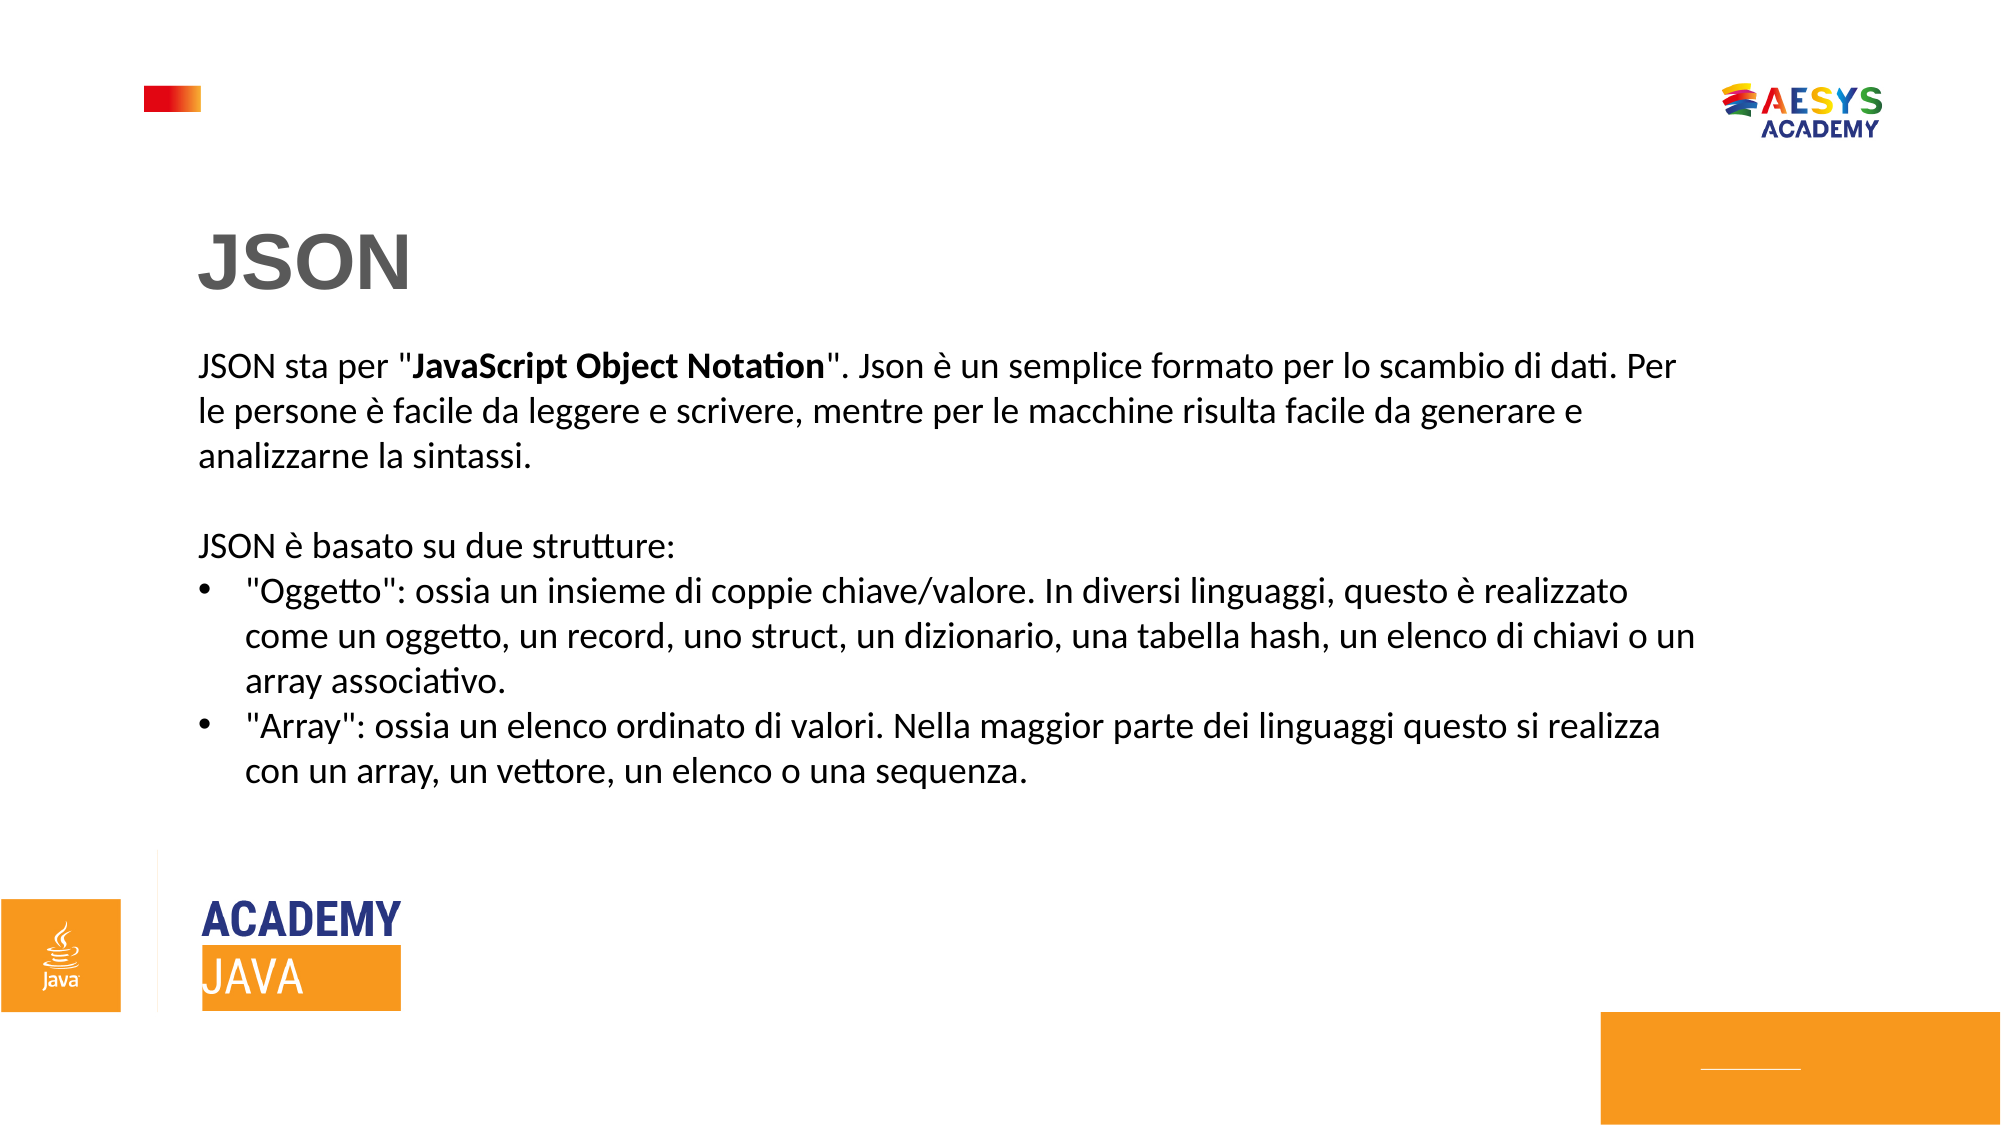

JSON
JSON sta per "JavaScript Object Notation". Json è un semplice formato per lo scambio di dati. Per le persone è facile da leggere e scrivere, mentre per le macchine risulta facile da generare e analizzarne la sintassi.

JSON è basato su due strutture:
"Oggetto": ossia un insieme di coppie chiave/valore. In diversi linguaggi, questo è realizzato come un oggetto, un record, uno struct, un dizionario, una tabella hash, un elenco di chiavi o un array associativo.
"Array": ossia un elenco ordinato di valori. Nella maggior parte dei linguaggi questo si realizza con un array, un vettore, un elenco o una sequenza.